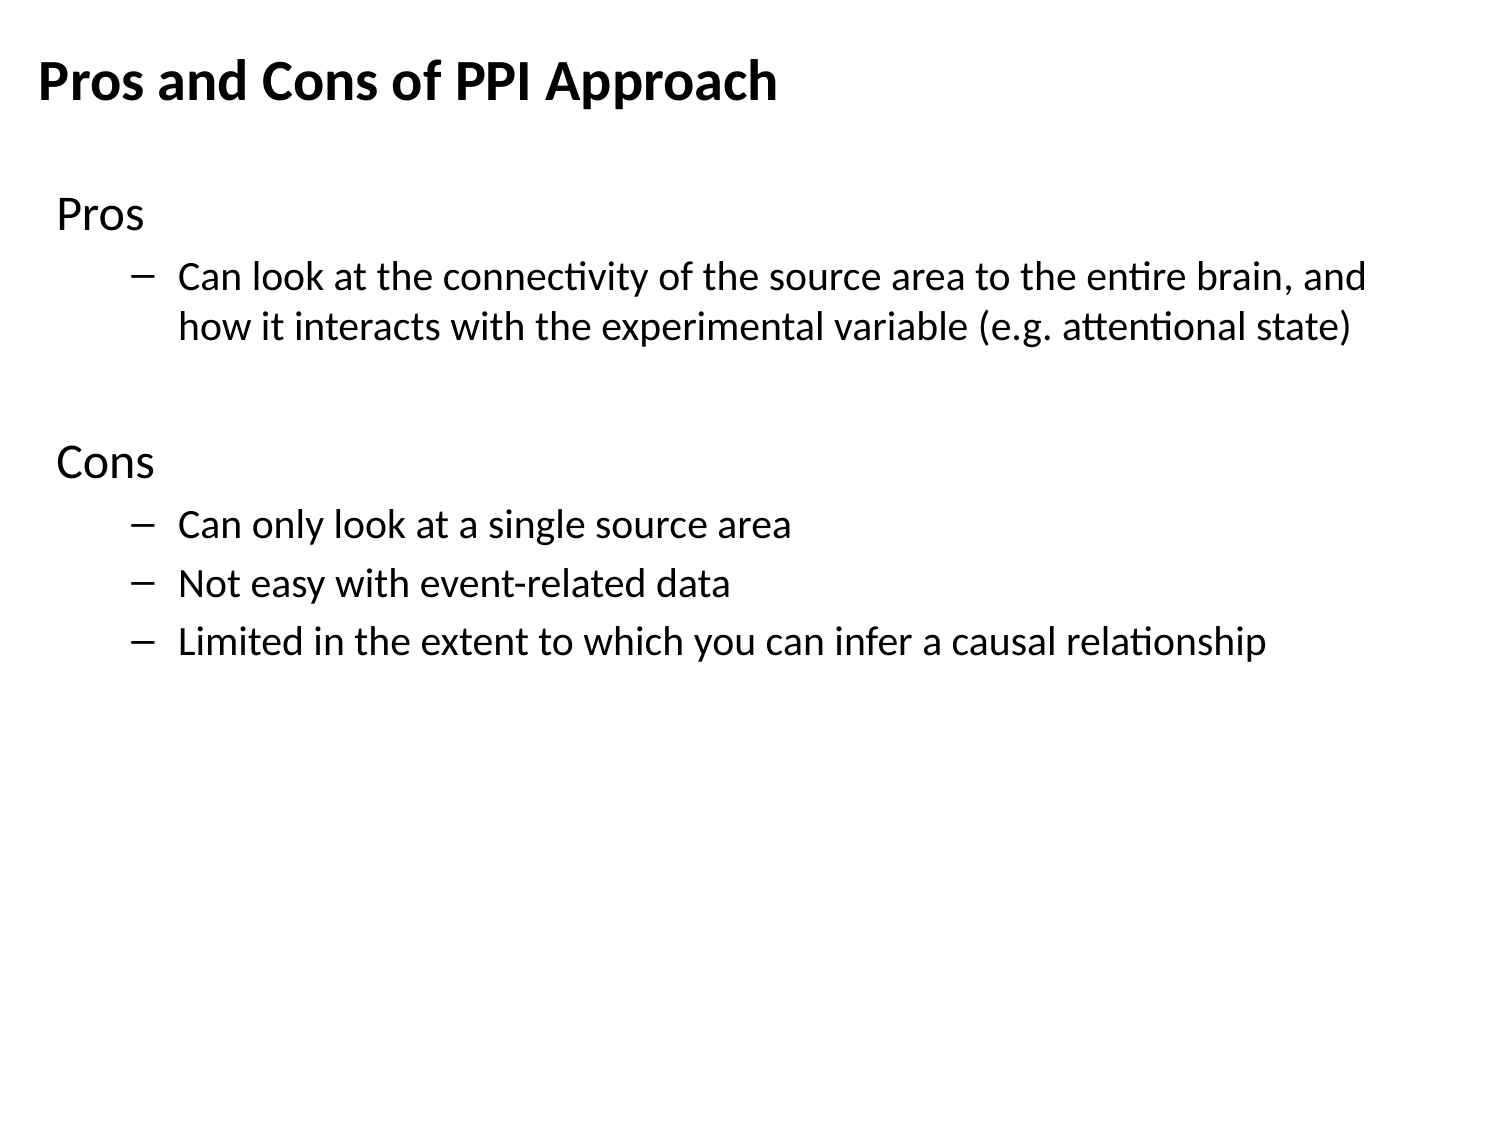

# Pros and Cons of PPI Approach
Pros
Can look at the connectivity of the source area to the entire brain, and how it interacts with the experimental variable (e.g. attentional state)

Cons
Can only look at a single source area
Not easy with event-related data
Limited in the extent to which you can infer a causal relationship